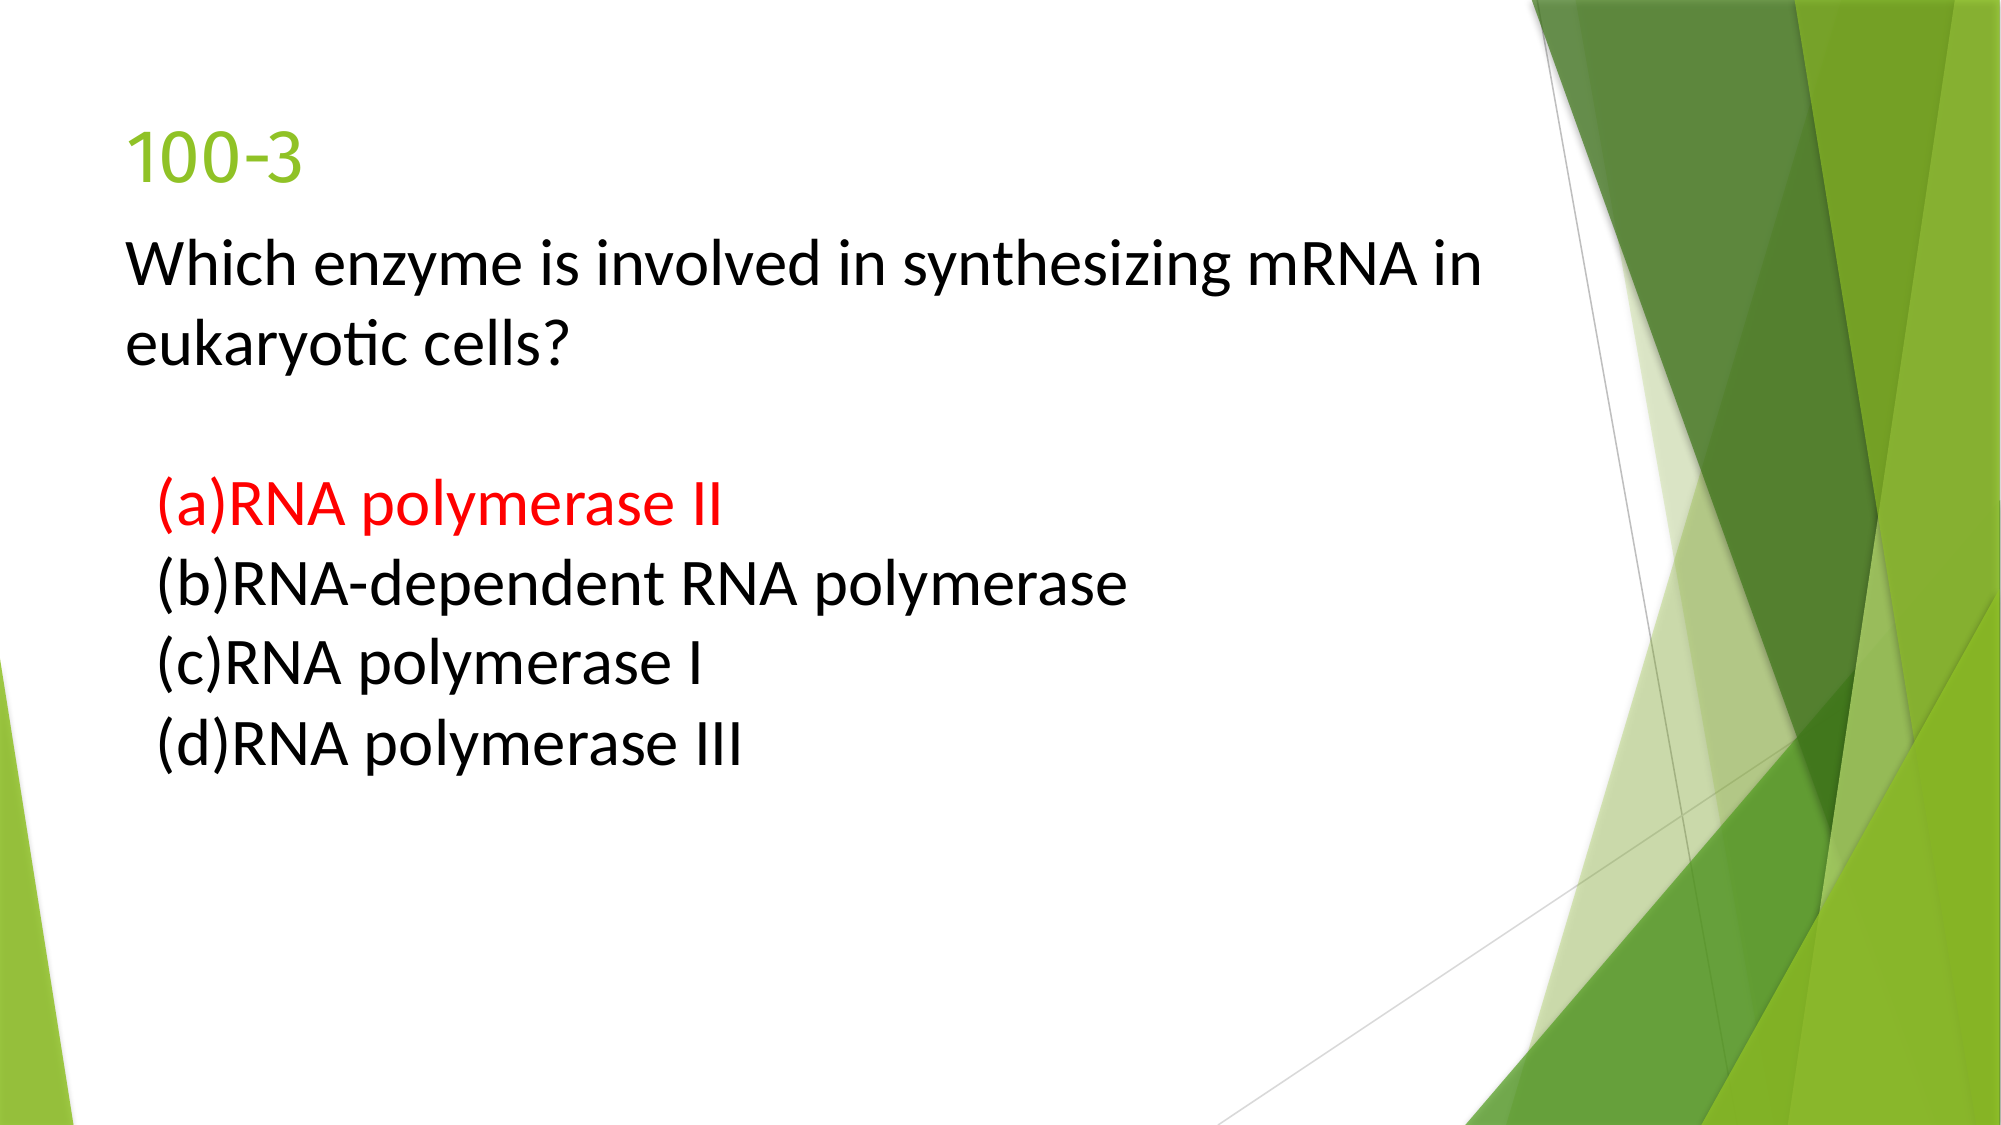

# 100-3
Which enzyme is involved in synthesizing mRNA in eukaryotic cells?

  (a)RNA polymerase II
  (b)RNA-dependent RNA polymerase
  (c)RNA polymerase I
  (d)RNA polymerase III